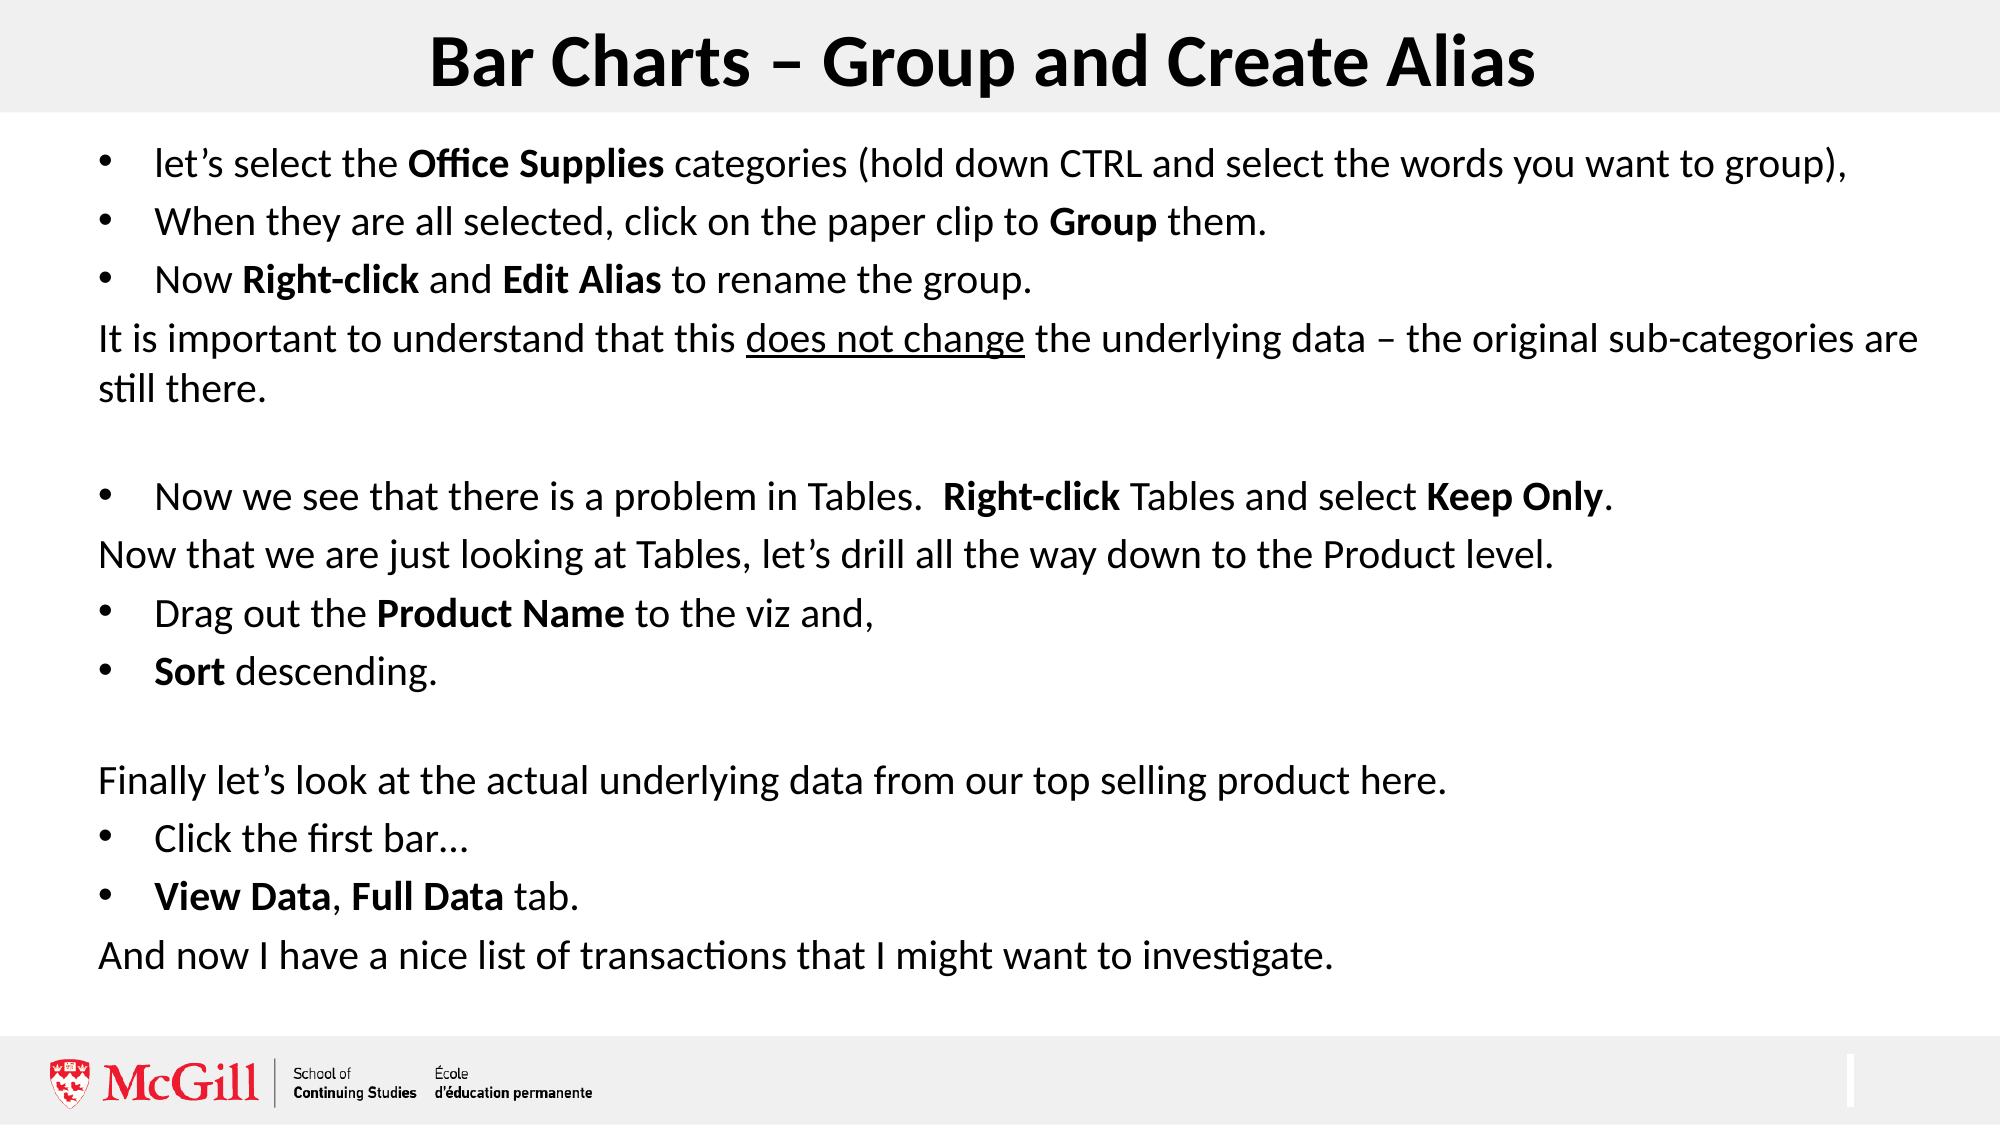

# Bar Charts – Group and Create Alias
let’s select the Office Supplies categories (hold down CTRL and select the words you want to group),
When they are all selected, click on the paper clip to Group them.
Now Right-click and Edit Alias to rename the group.
It is important to understand that this does not change the underlying data – the original sub-categories are still there.
Now we see that there is a problem in Tables.  Right-click Tables and select Keep Only.
Now that we are just looking at Tables, let’s drill all the way down to the Product level.
Drag out the Product Name to the viz and,
Sort descending.
Finally let’s look at the actual underlying data from our top selling product here.
Click the first bar…
View Data, Full Data tab.
And now I have a nice list of transactions that I might want to investigate.